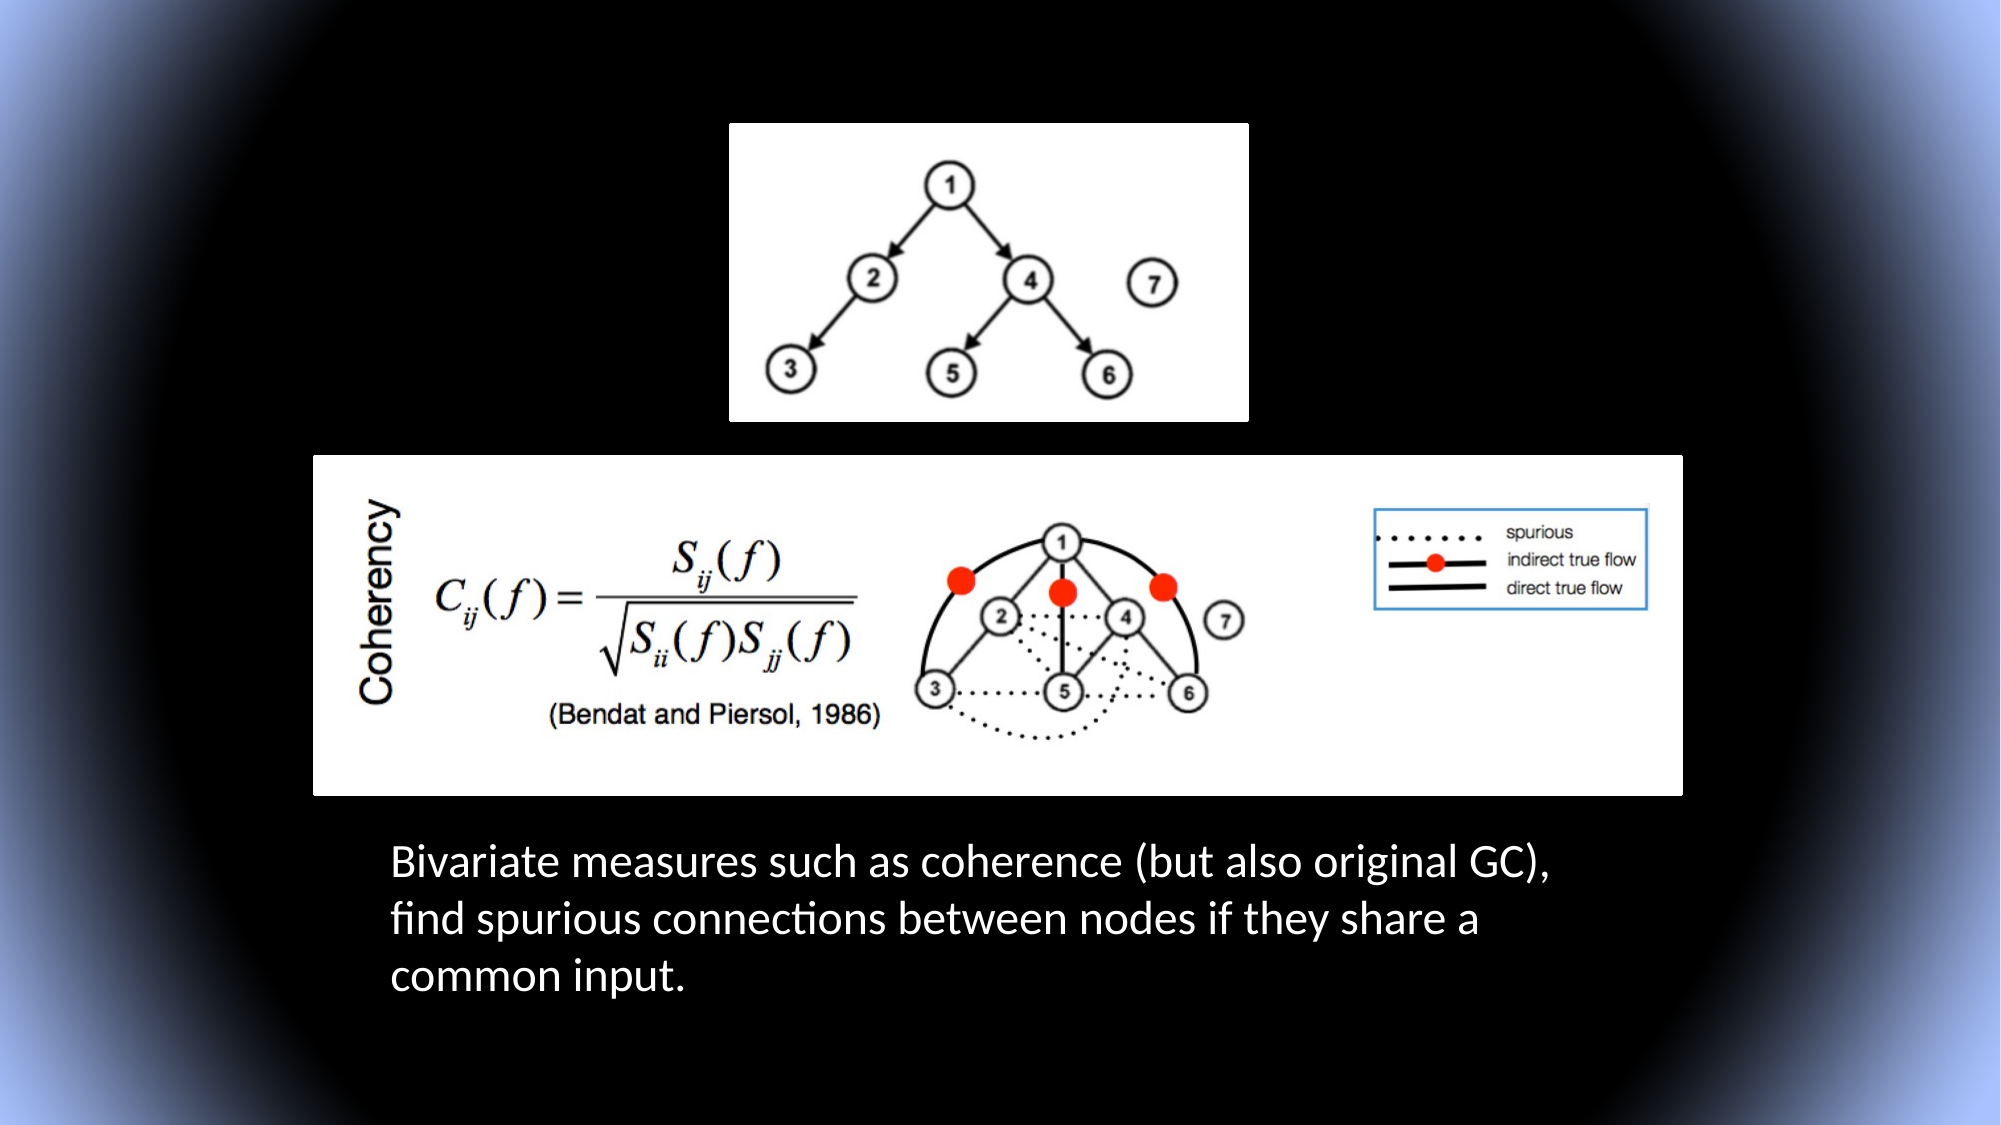

# The problem of spurious connectivity

Bivariate measures such as coherence (but also original GC), find spurious connections between nodes if they share a  common input.